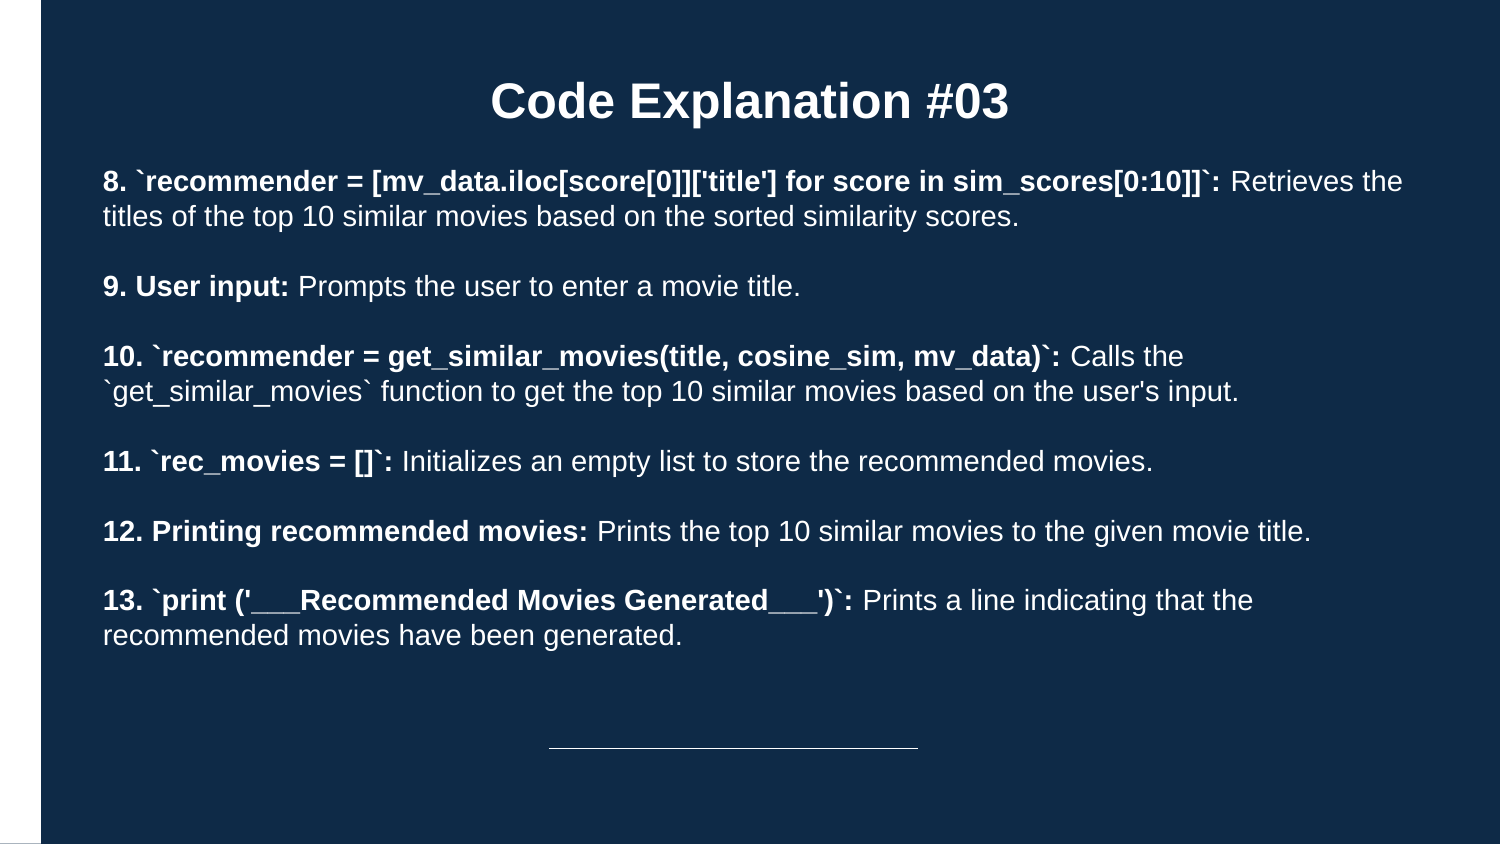

Code Explanation #03
8. `recommender = [mv_data.iloc[score[0]]['title'] for score in sim_scores[0:10]]`: Retrieves the titles of the top 10 similar movies based on the sorted similarity scores.

9. User input: Prompts the user to enter a movie title.

10. `recommender = get_similar_movies(title, cosine_sim, mv_data)`: Calls the `get_similar_movies` function to get the top 10 similar movies based on the user's input.

11. `rec_movies = []`: Initializes an empty list to store the recommended movies.

12. Printing recommended movies: Prints the top 10 similar movies to the given movie title.

13. `print ('___Recommended Movies Generated___')`: Prints a line indicating that the recommended movies have been generated.